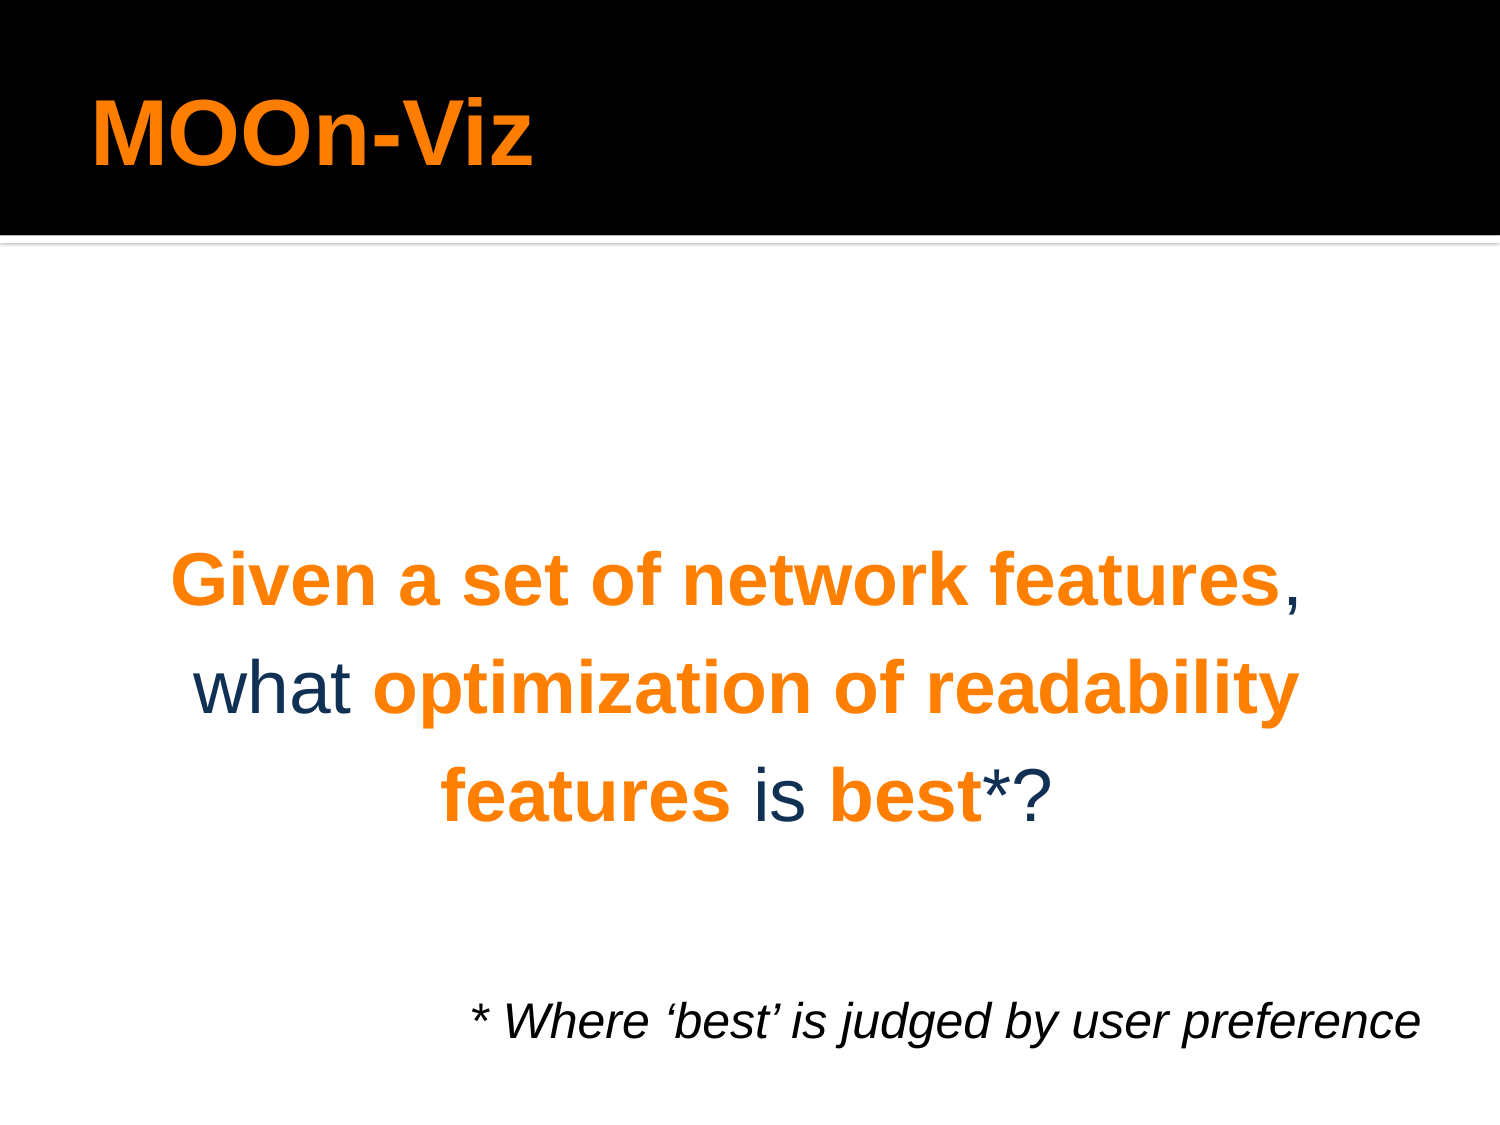

# MOOn-Viz
Given a set of network features,
what optimization of readability features is best*?
* Where ‘best’ is judged by user preference